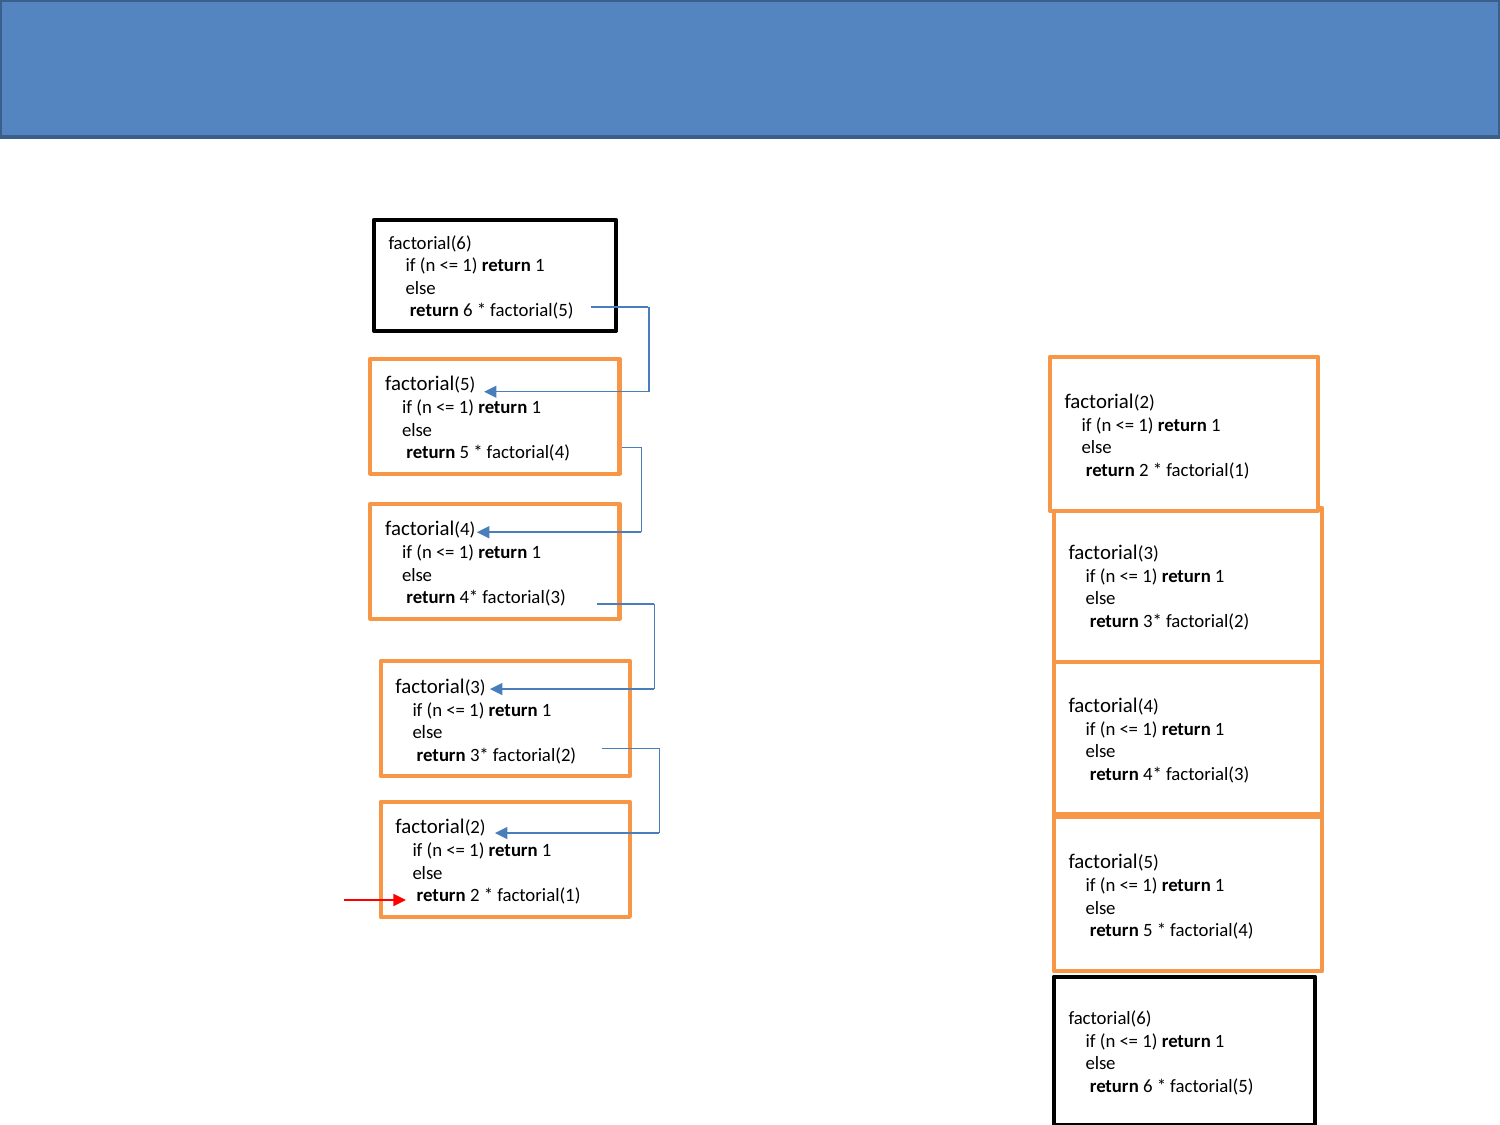

#
factorial(6)
    if (n <= 1) return 1
    else
     return 6 * factorial(5)
factorial(2)
    if (n <= 1) return 1
    else
     return 2 * factorial(1)
factorial(5)
    if (n <= 1) return 1
    else
     return 5 * factorial(4)
factorial(4)
    if (n <= 1) return 1
    else
     return 4* factorial(3)
factorial(3)
    if (n <= 1) return 1
    else
     return 3* factorial(2)
factorial(4)
    if (n <= 1) return 1
    else
     return 4* factorial(3)
factorial(3)
    if (n <= 1) return 1
    else
     return 3* factorial(2)
factorial(2)
    if (n <= 1) return 1
    else
     return 2 * factorial(1)
factorial(5)
    if (n <= 1) return 1
    else
     return 5 * factorial(4)
factorial(6)
    if (n <= 1) return 1
    else
     return 6 * factorial(5)